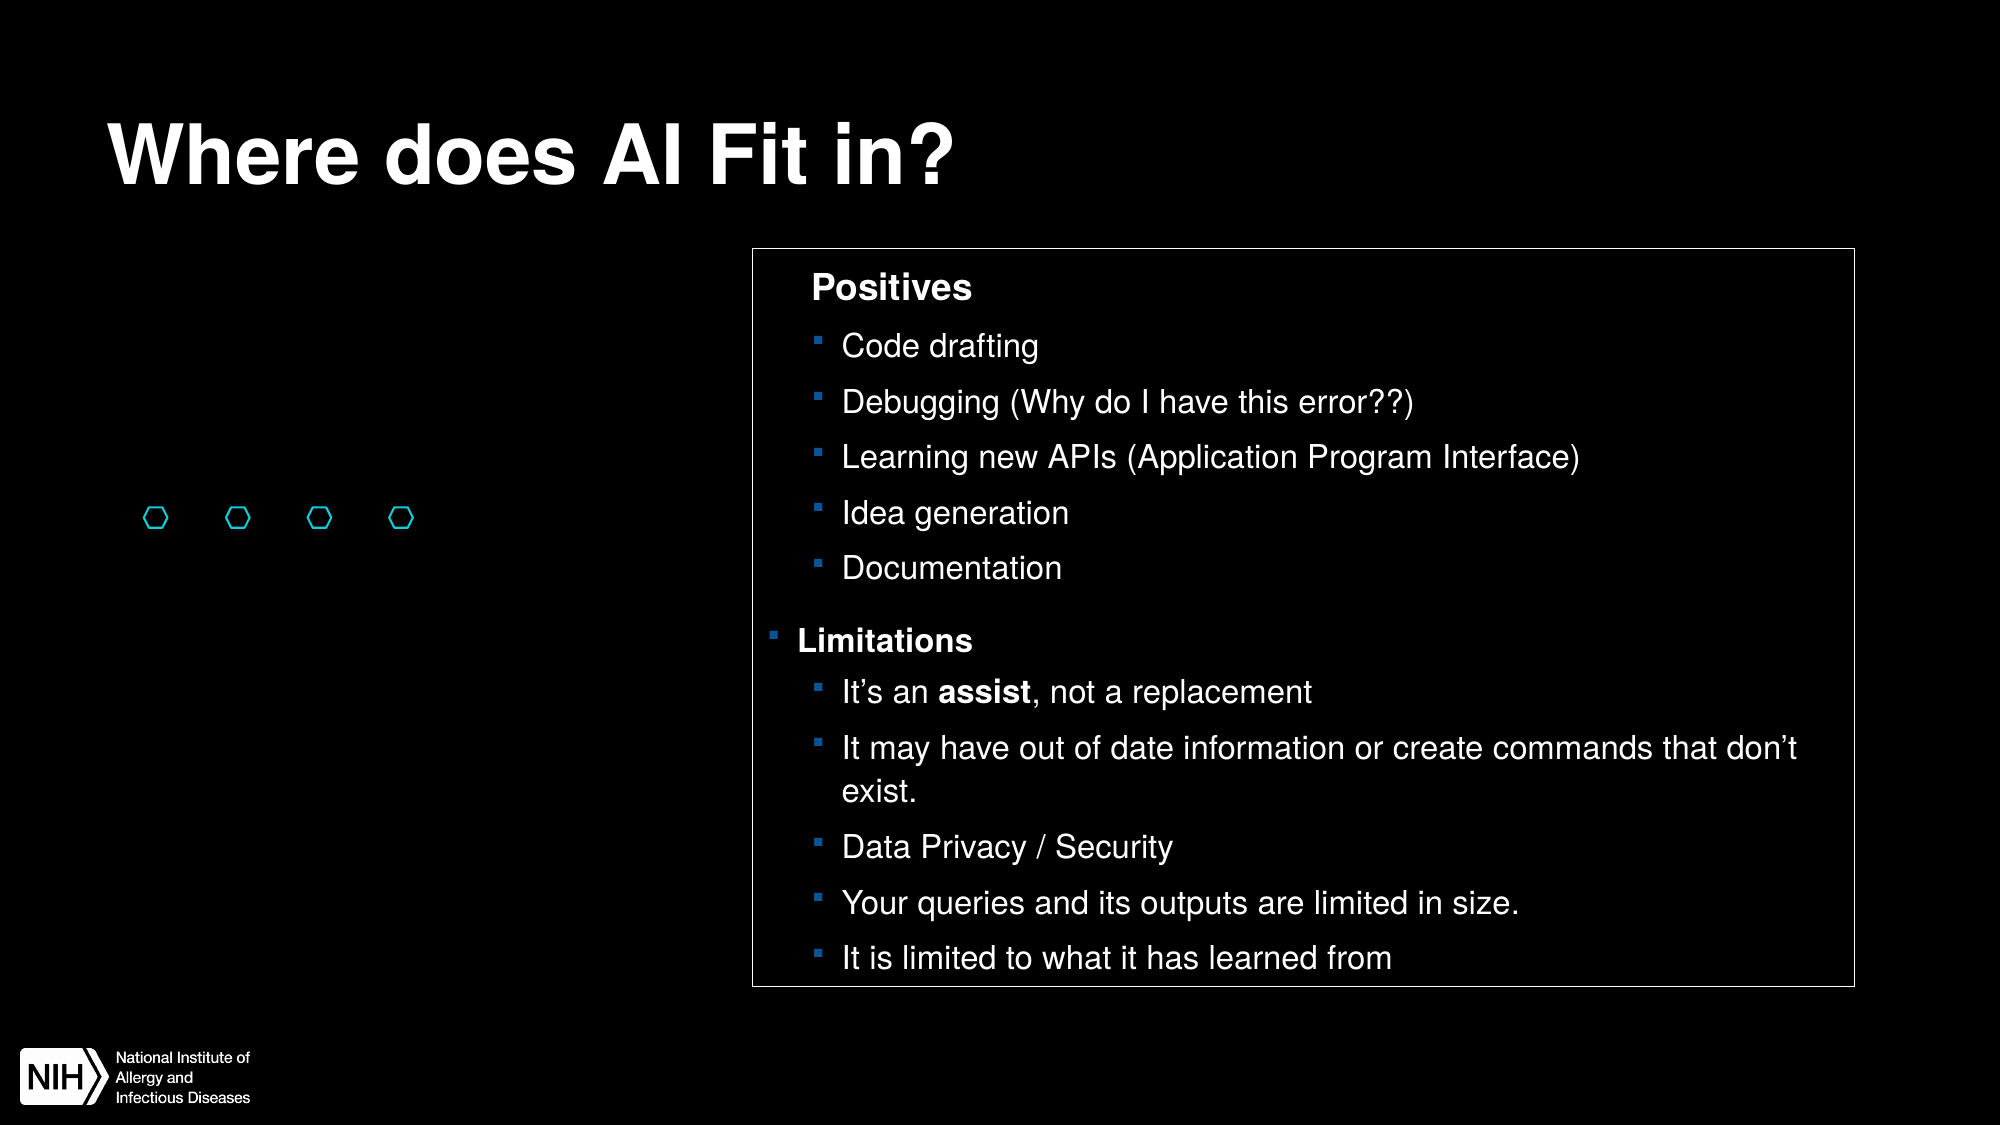

Where does AI Fit in?
Positives
Code drafting
Debugging (Why do I have this error??)
Learning new APIs (Application Program Interface)
Idea generation
Documentation
Limitations
It’s an assist, not a replacement
It may have out of date information or create commands that don’t exist.
Data Privacy / Security
Your queries and its outputs are limited in size.
It is limited to what it has learned from